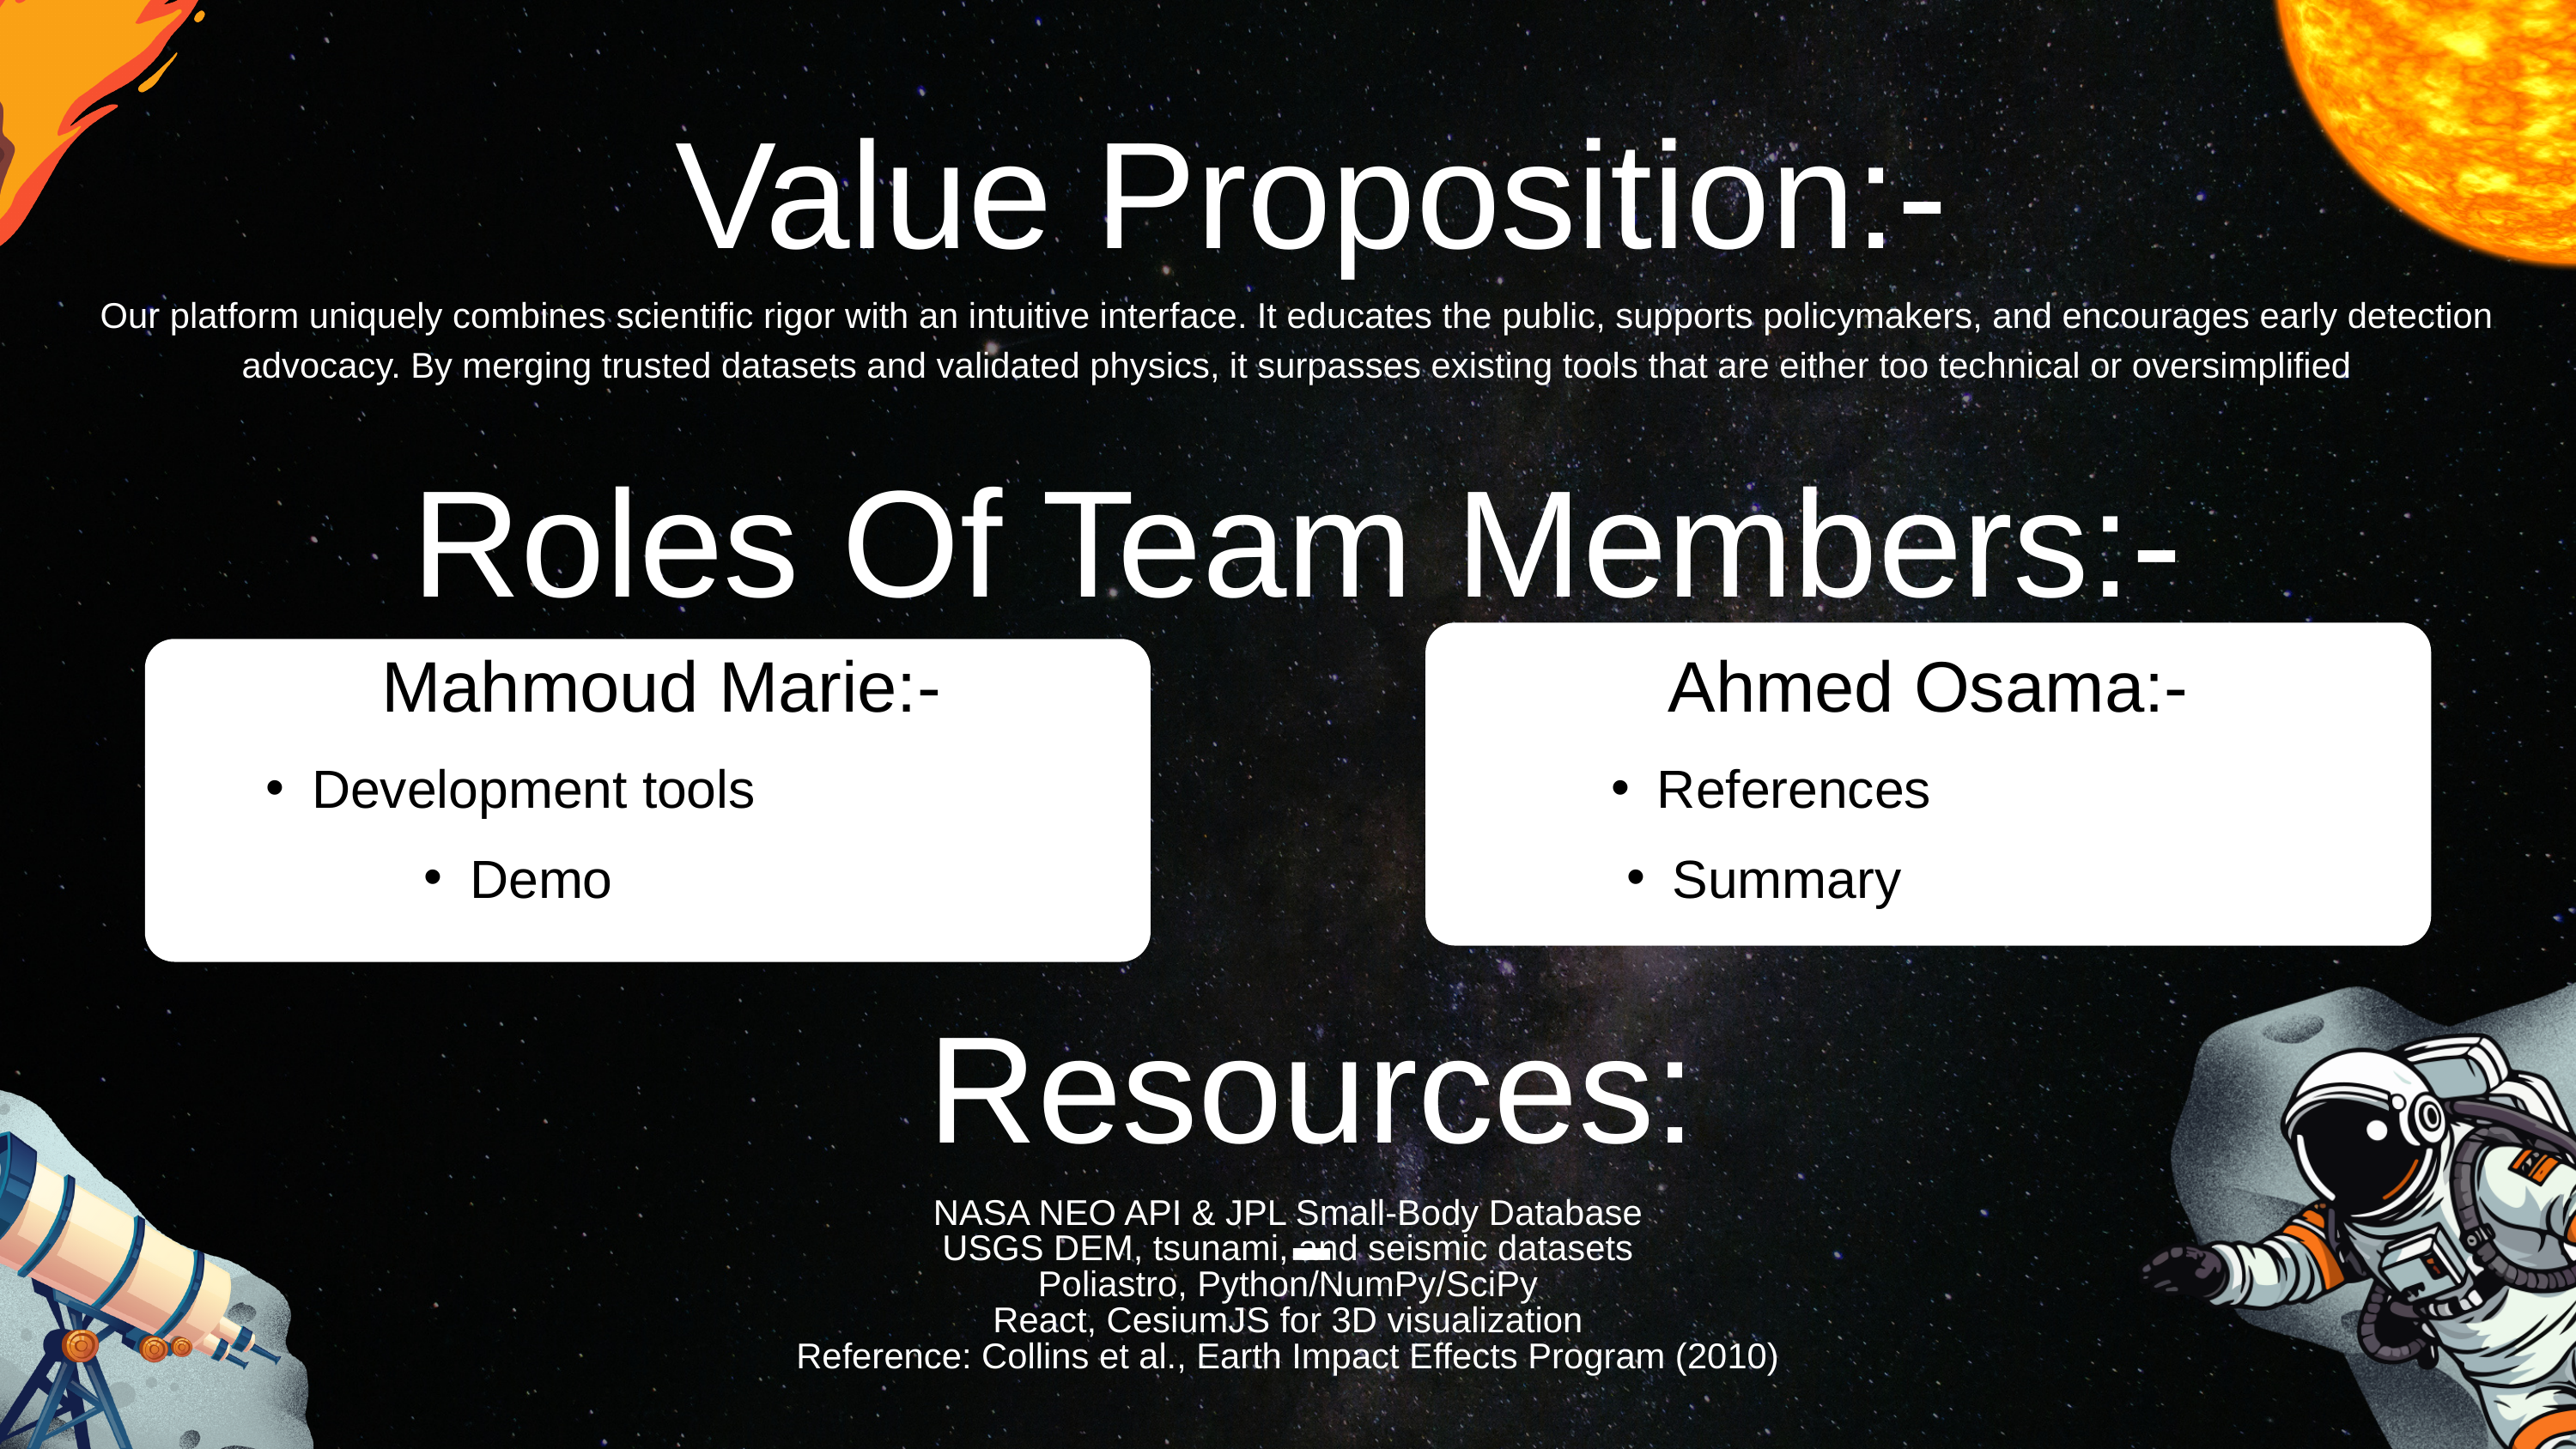

Value Proposition:-
Our platform uniquely combines scientific rigor with an intuitive interface. It educates the public, supports policymakers, and encourages early detection advocacy. By merging trusted datasets and validated physics, it surpasses existing tools that are either too technical or oversimplified
Roles Of Team Members:-

Mahmoud Marie:-
Ahmed Osama:-
Development tools
References
Demo
Summary

Resources:-

NASA NEO API & JPL Small-Body Database
USGS DEM, tsunami, and seismic datasets
Poliastro, Python/NumPy/SciPy
React, CesiumJS for 3D visualization
Reference: Collins et al., Earth Impact Effects Program (2010)